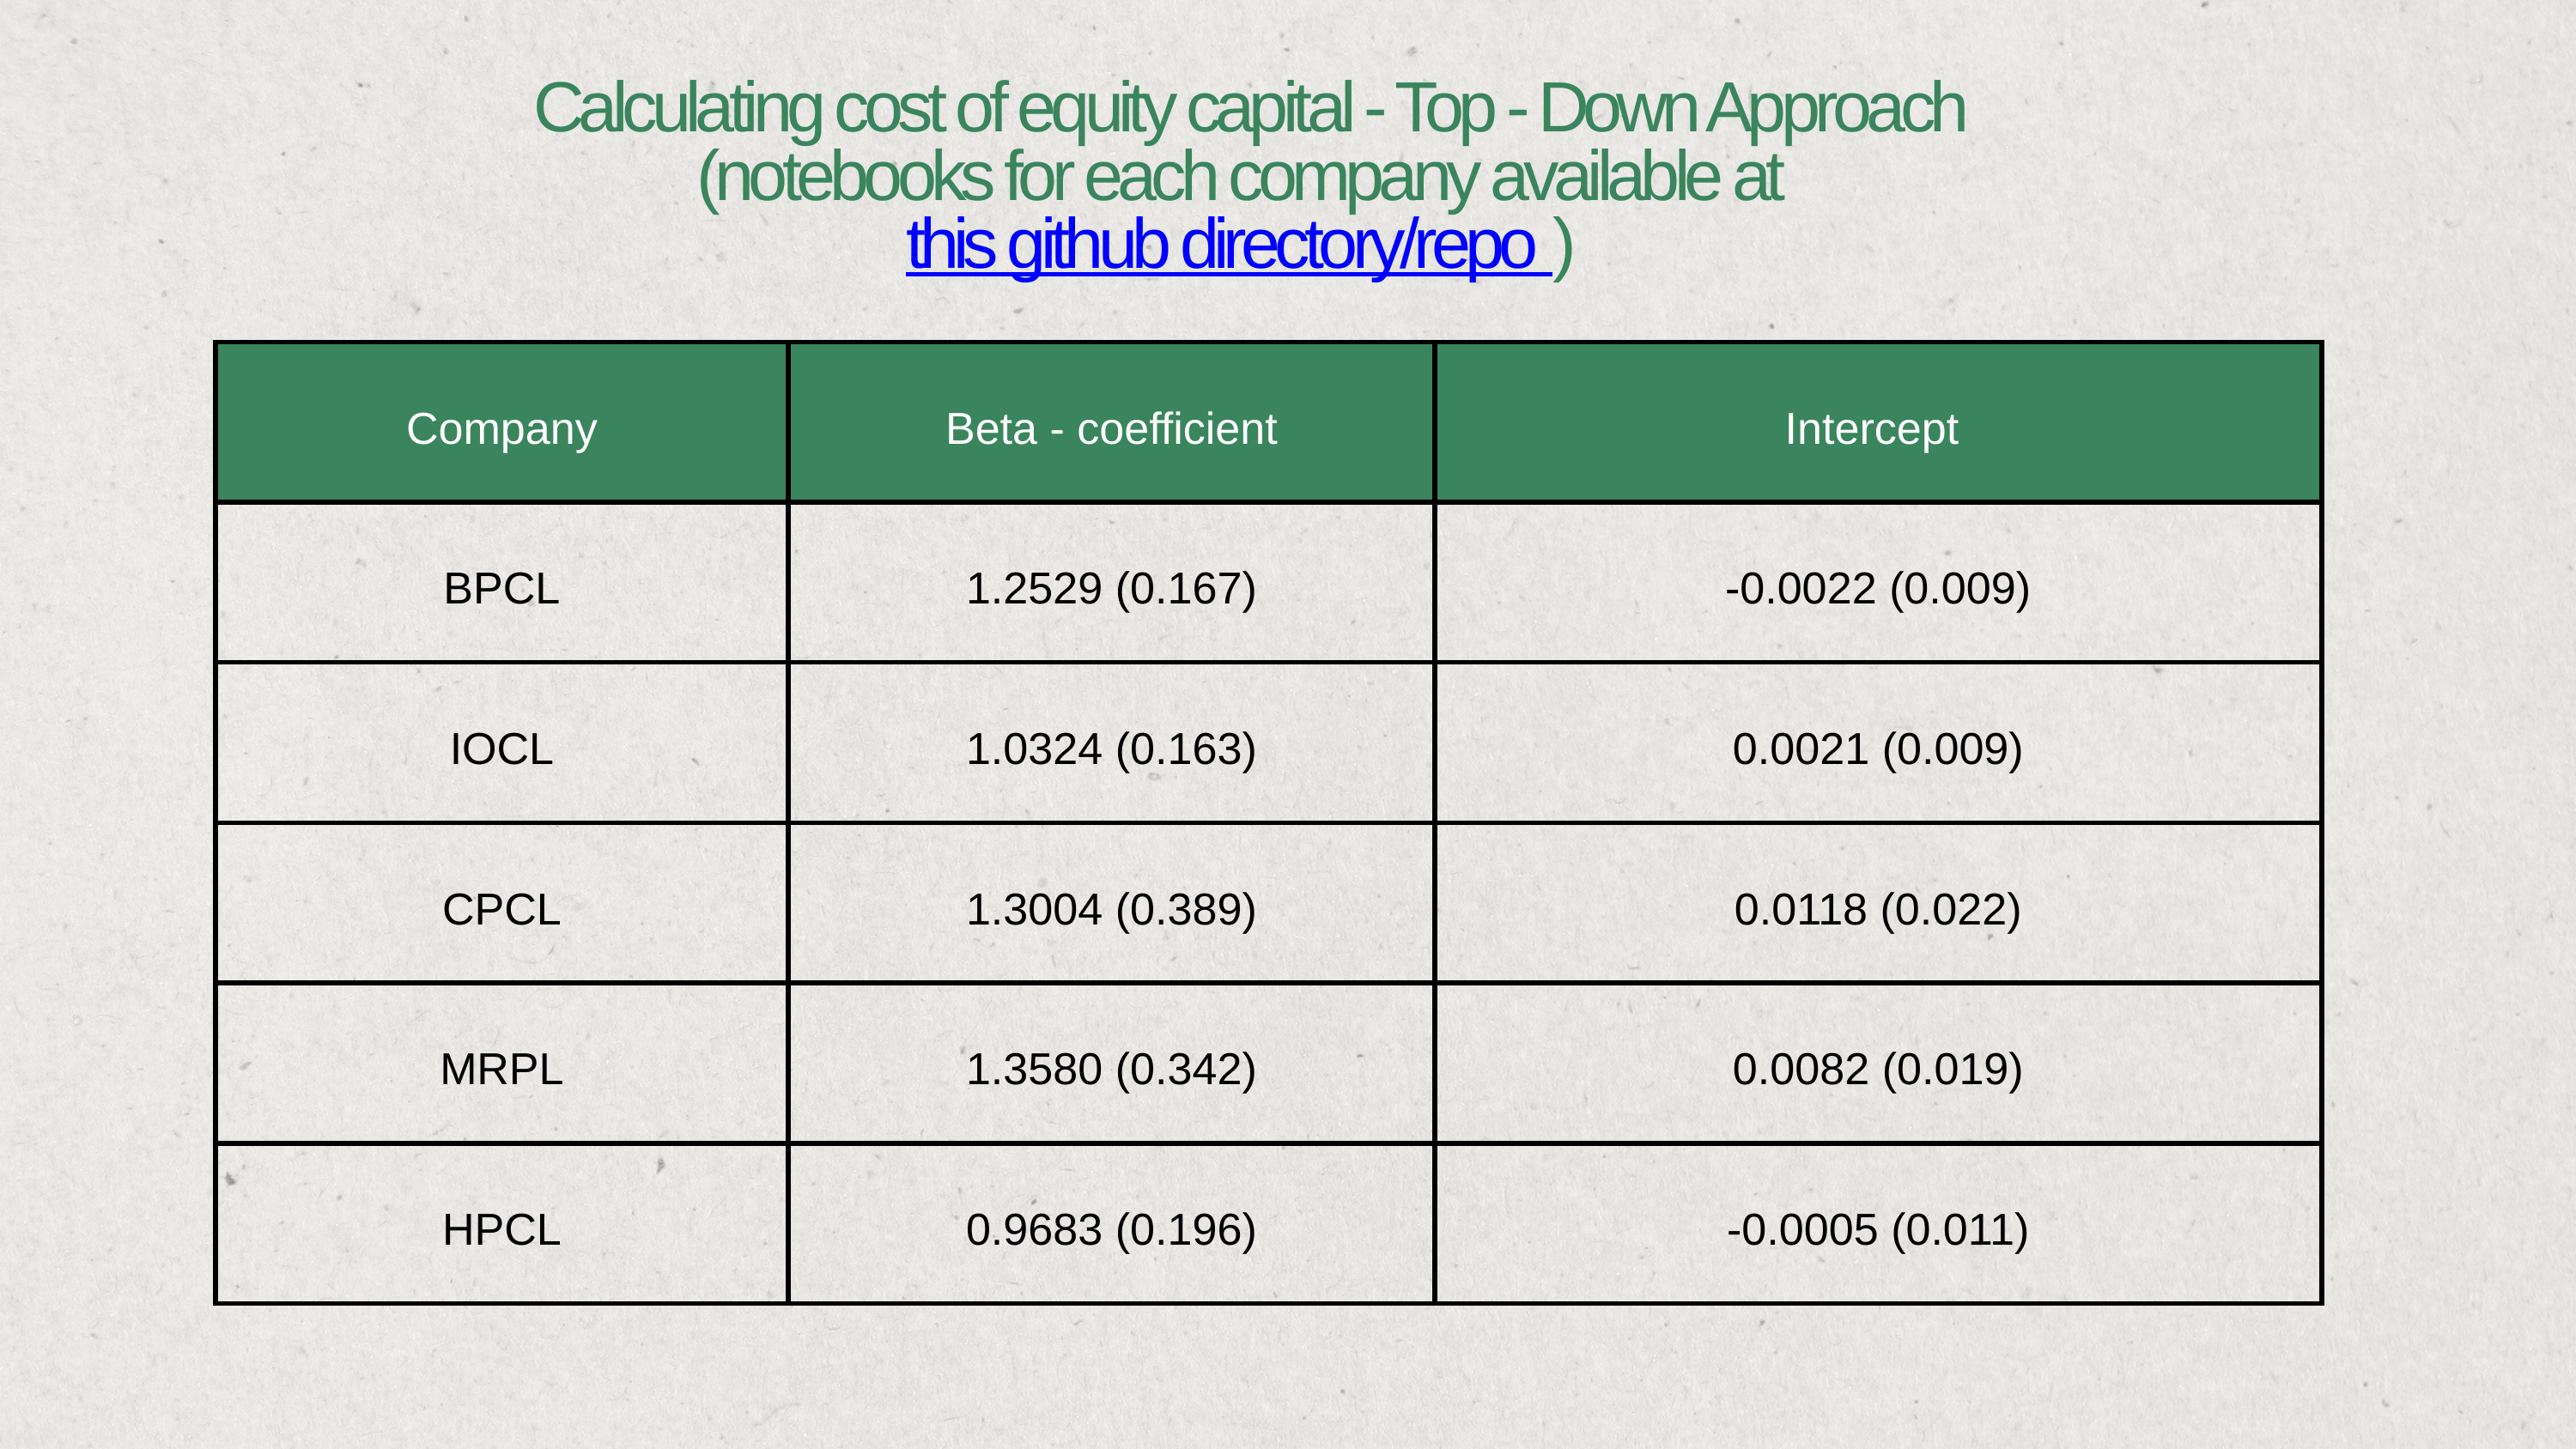

Calculating cost of equity capital - Top - Down Approach (notebooks for each company available at this github directory/repo )

| Company | Beta - coefficient | Intercept |
| --- | --- | --- |
| BPCL | 1.2529 (0.167) | -0.0022 (0.009) |
| IOCL | 1.0324 (0.163) | 0.0021 (0.009) |
| CPCL | 1.3004 (0.389) | 0.0118 (0.022) |
| MRPL | 1.3580 (0.342) | 0.0082 (0.019) |
| HPCL | 0.9683 (0.196) | -0.0005 (0.011) |